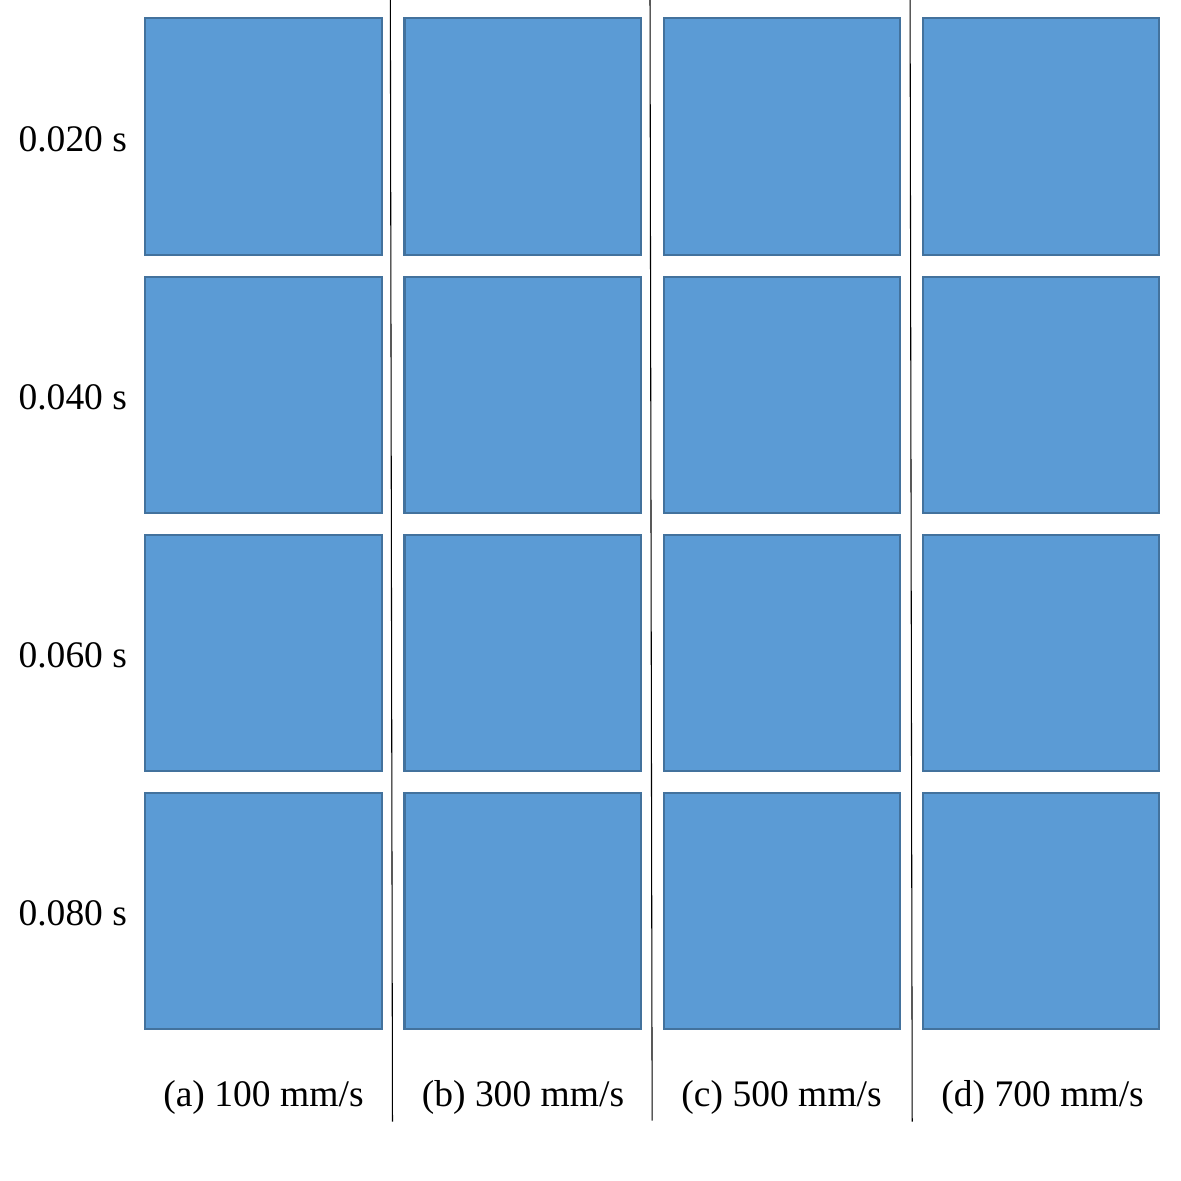

0.020 s

0.040 s

0.060 s

0.080 s
(a) 100 mm/s
(b) 300 mm/s
(c) 500 mm/s
(d) 700 mm/s